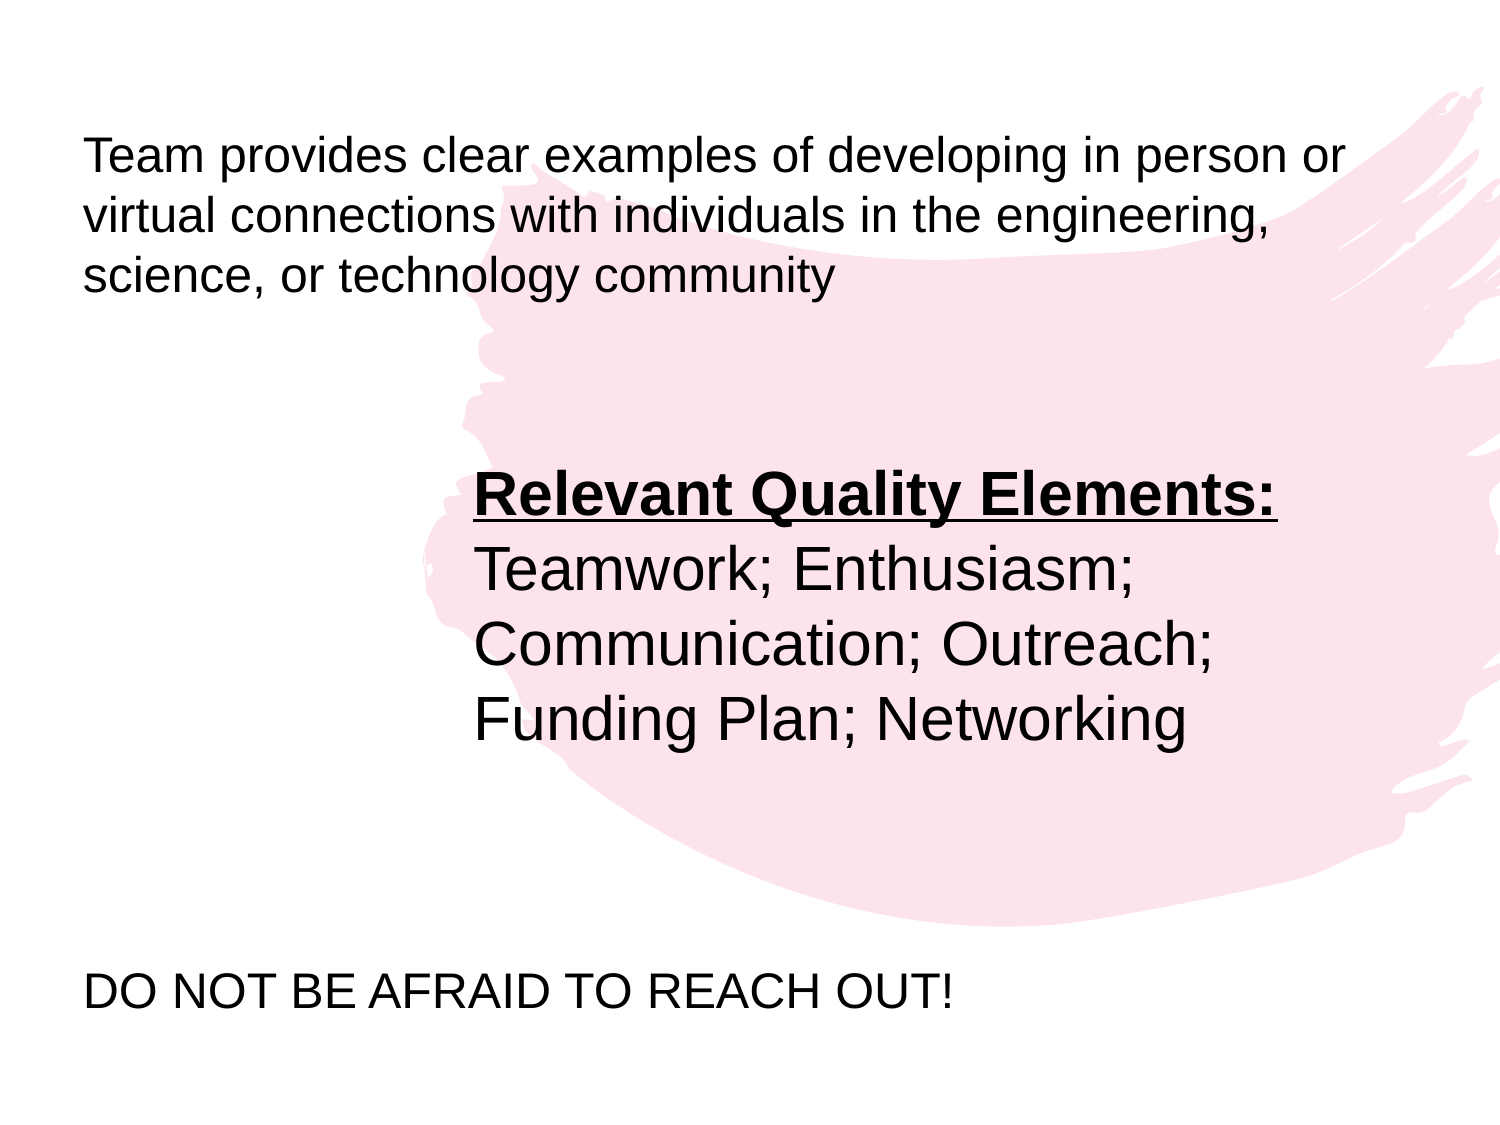

Team provides clear examples of developing in person or virtual connections with individuals in the engineering, science, or technology community

Relevant Quality Elements: Teamwork; Enthusiasm; Communication; Outreach; Funding Plan; Networking
DO NOT BE AFRAID TO REACH OUT!